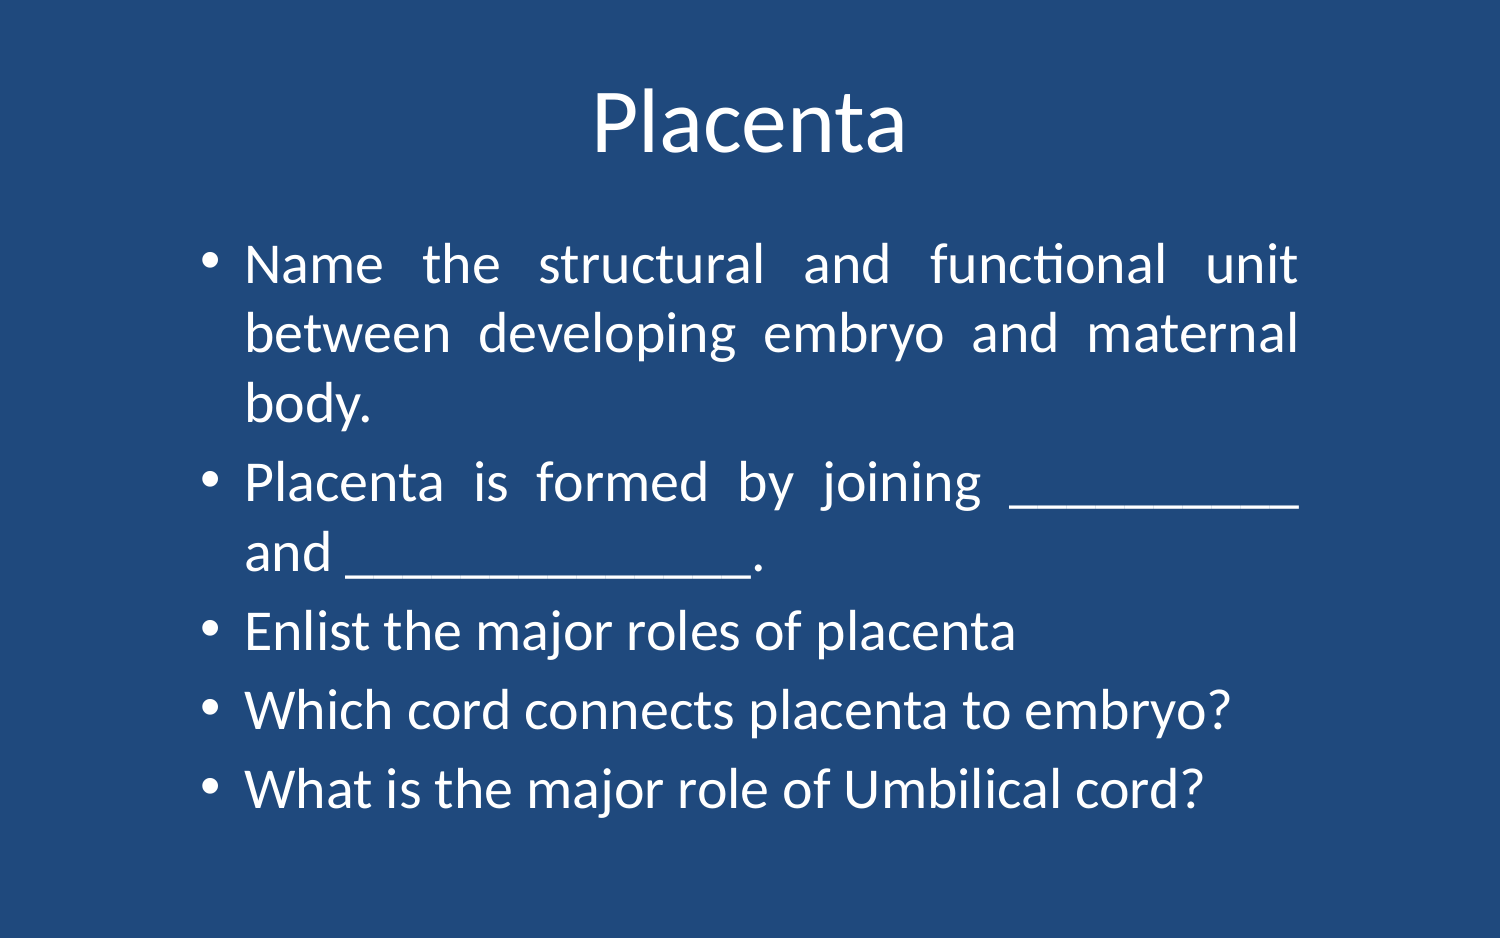

# Placenta
Name the structural and functional unit between developing embryo and maternal body.
Placenta is formed by joining __________ and ______________.
Enlist the major roles of placenta
Which cord connects placenta to embryo?
What is the major role of Umbilical cord?